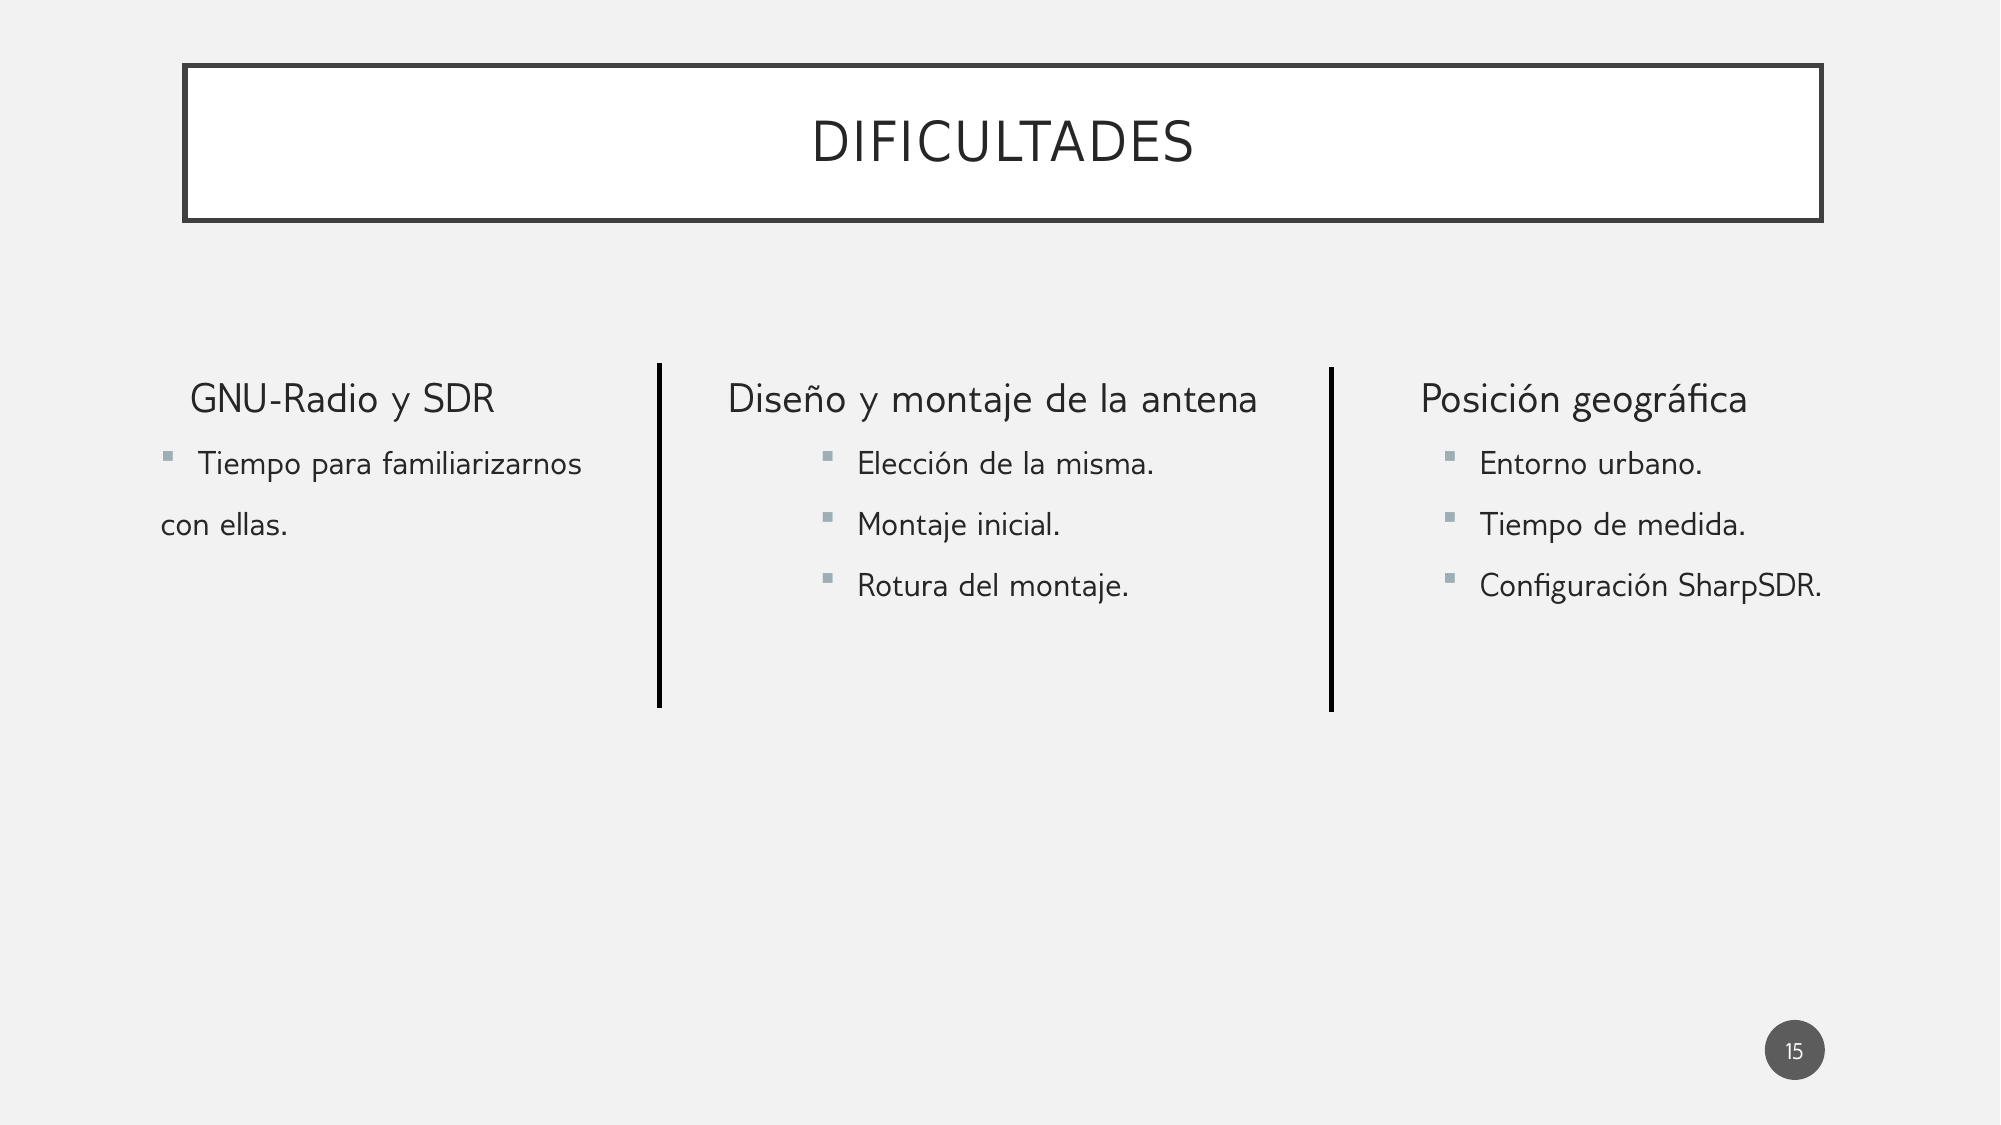

# Dificultades
GNU-Radio y SDR
Tiempo para familiarizarnos
con ellas.

Diseño y montaje de la antena
Elección de la misma.
Montaje inicial.
Rotura del montaje.

Posición geográfica
Entorno urbano.
Tiempo de medida.
Configuración SharpSDR.
15